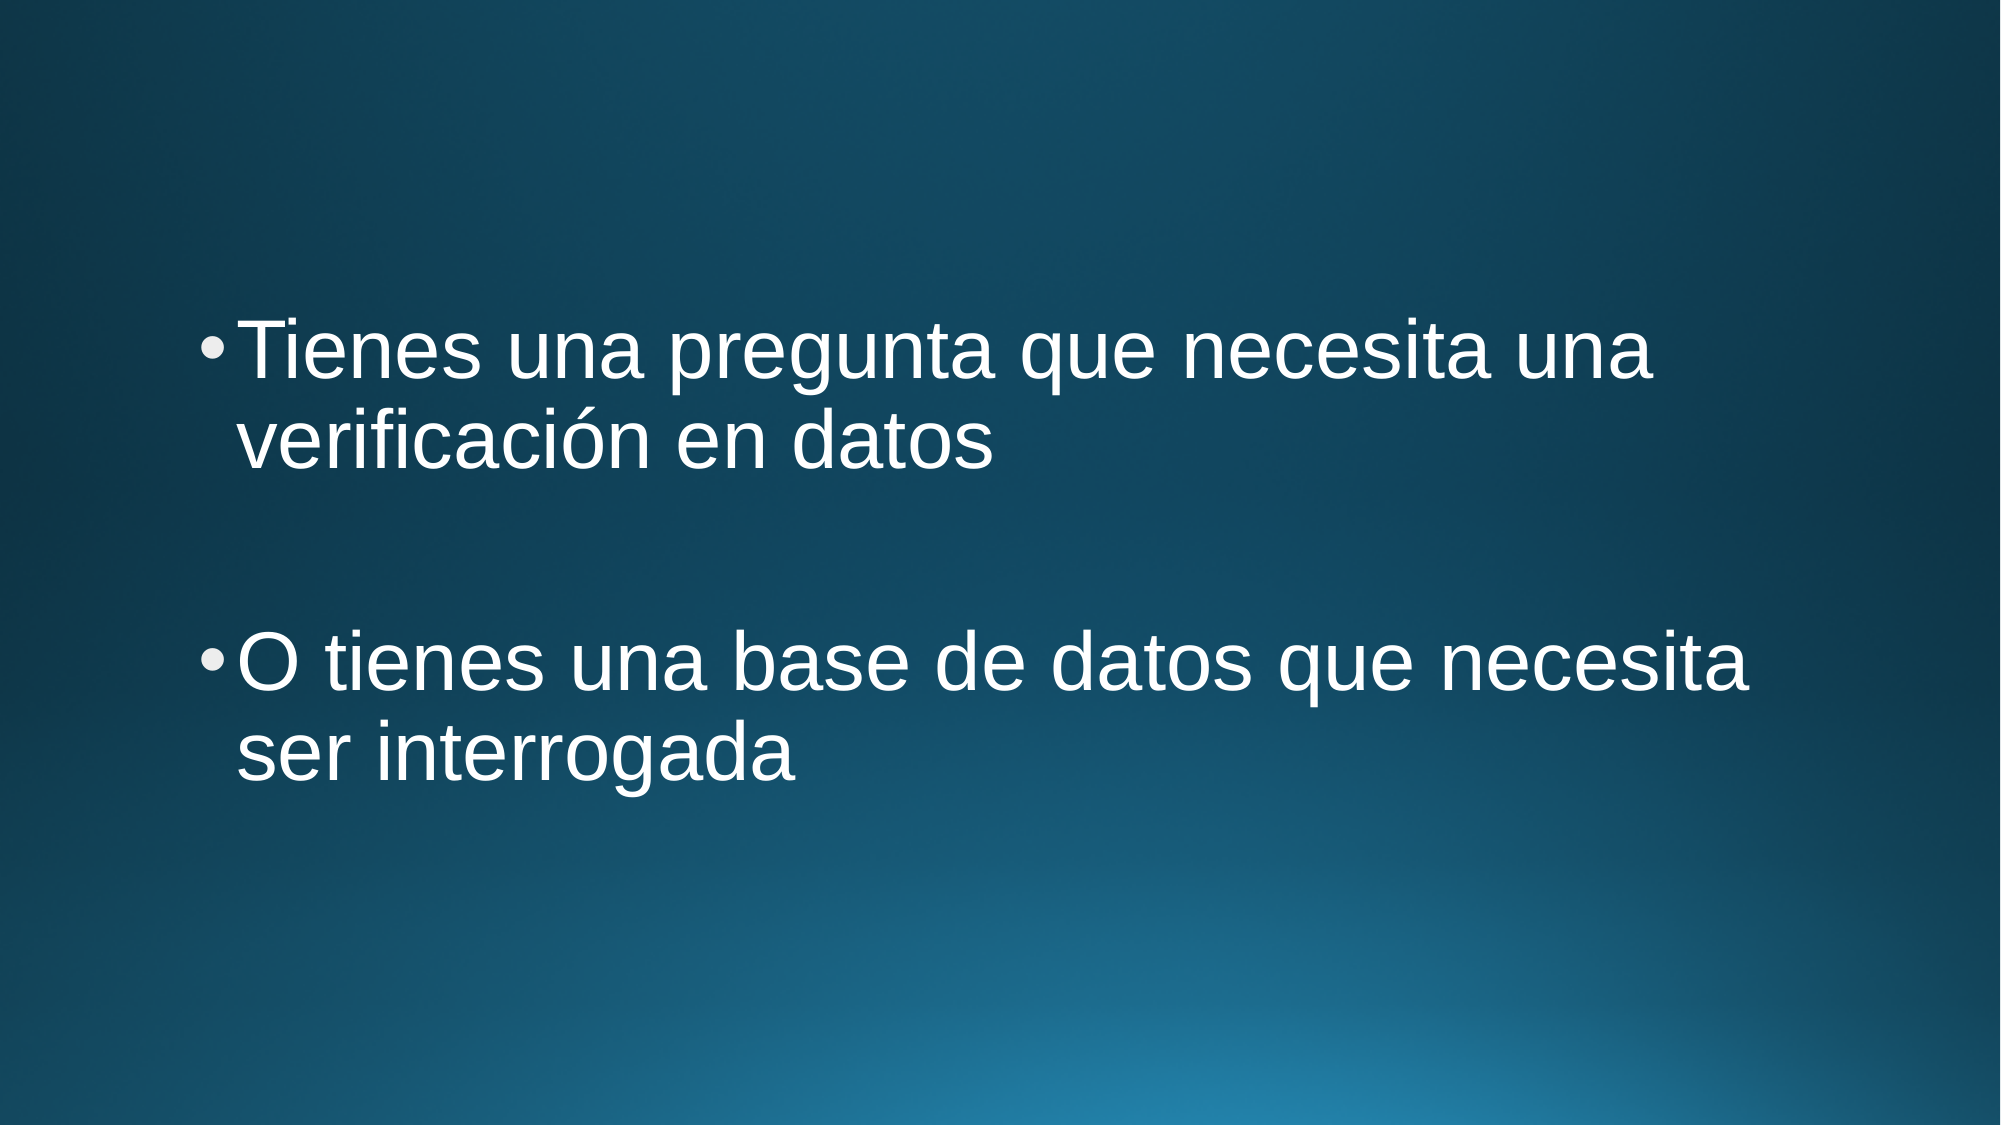

#
Tienes una pregunta que necesita una verificación en datos

O tienes una base de datos que necesita ser interrogada